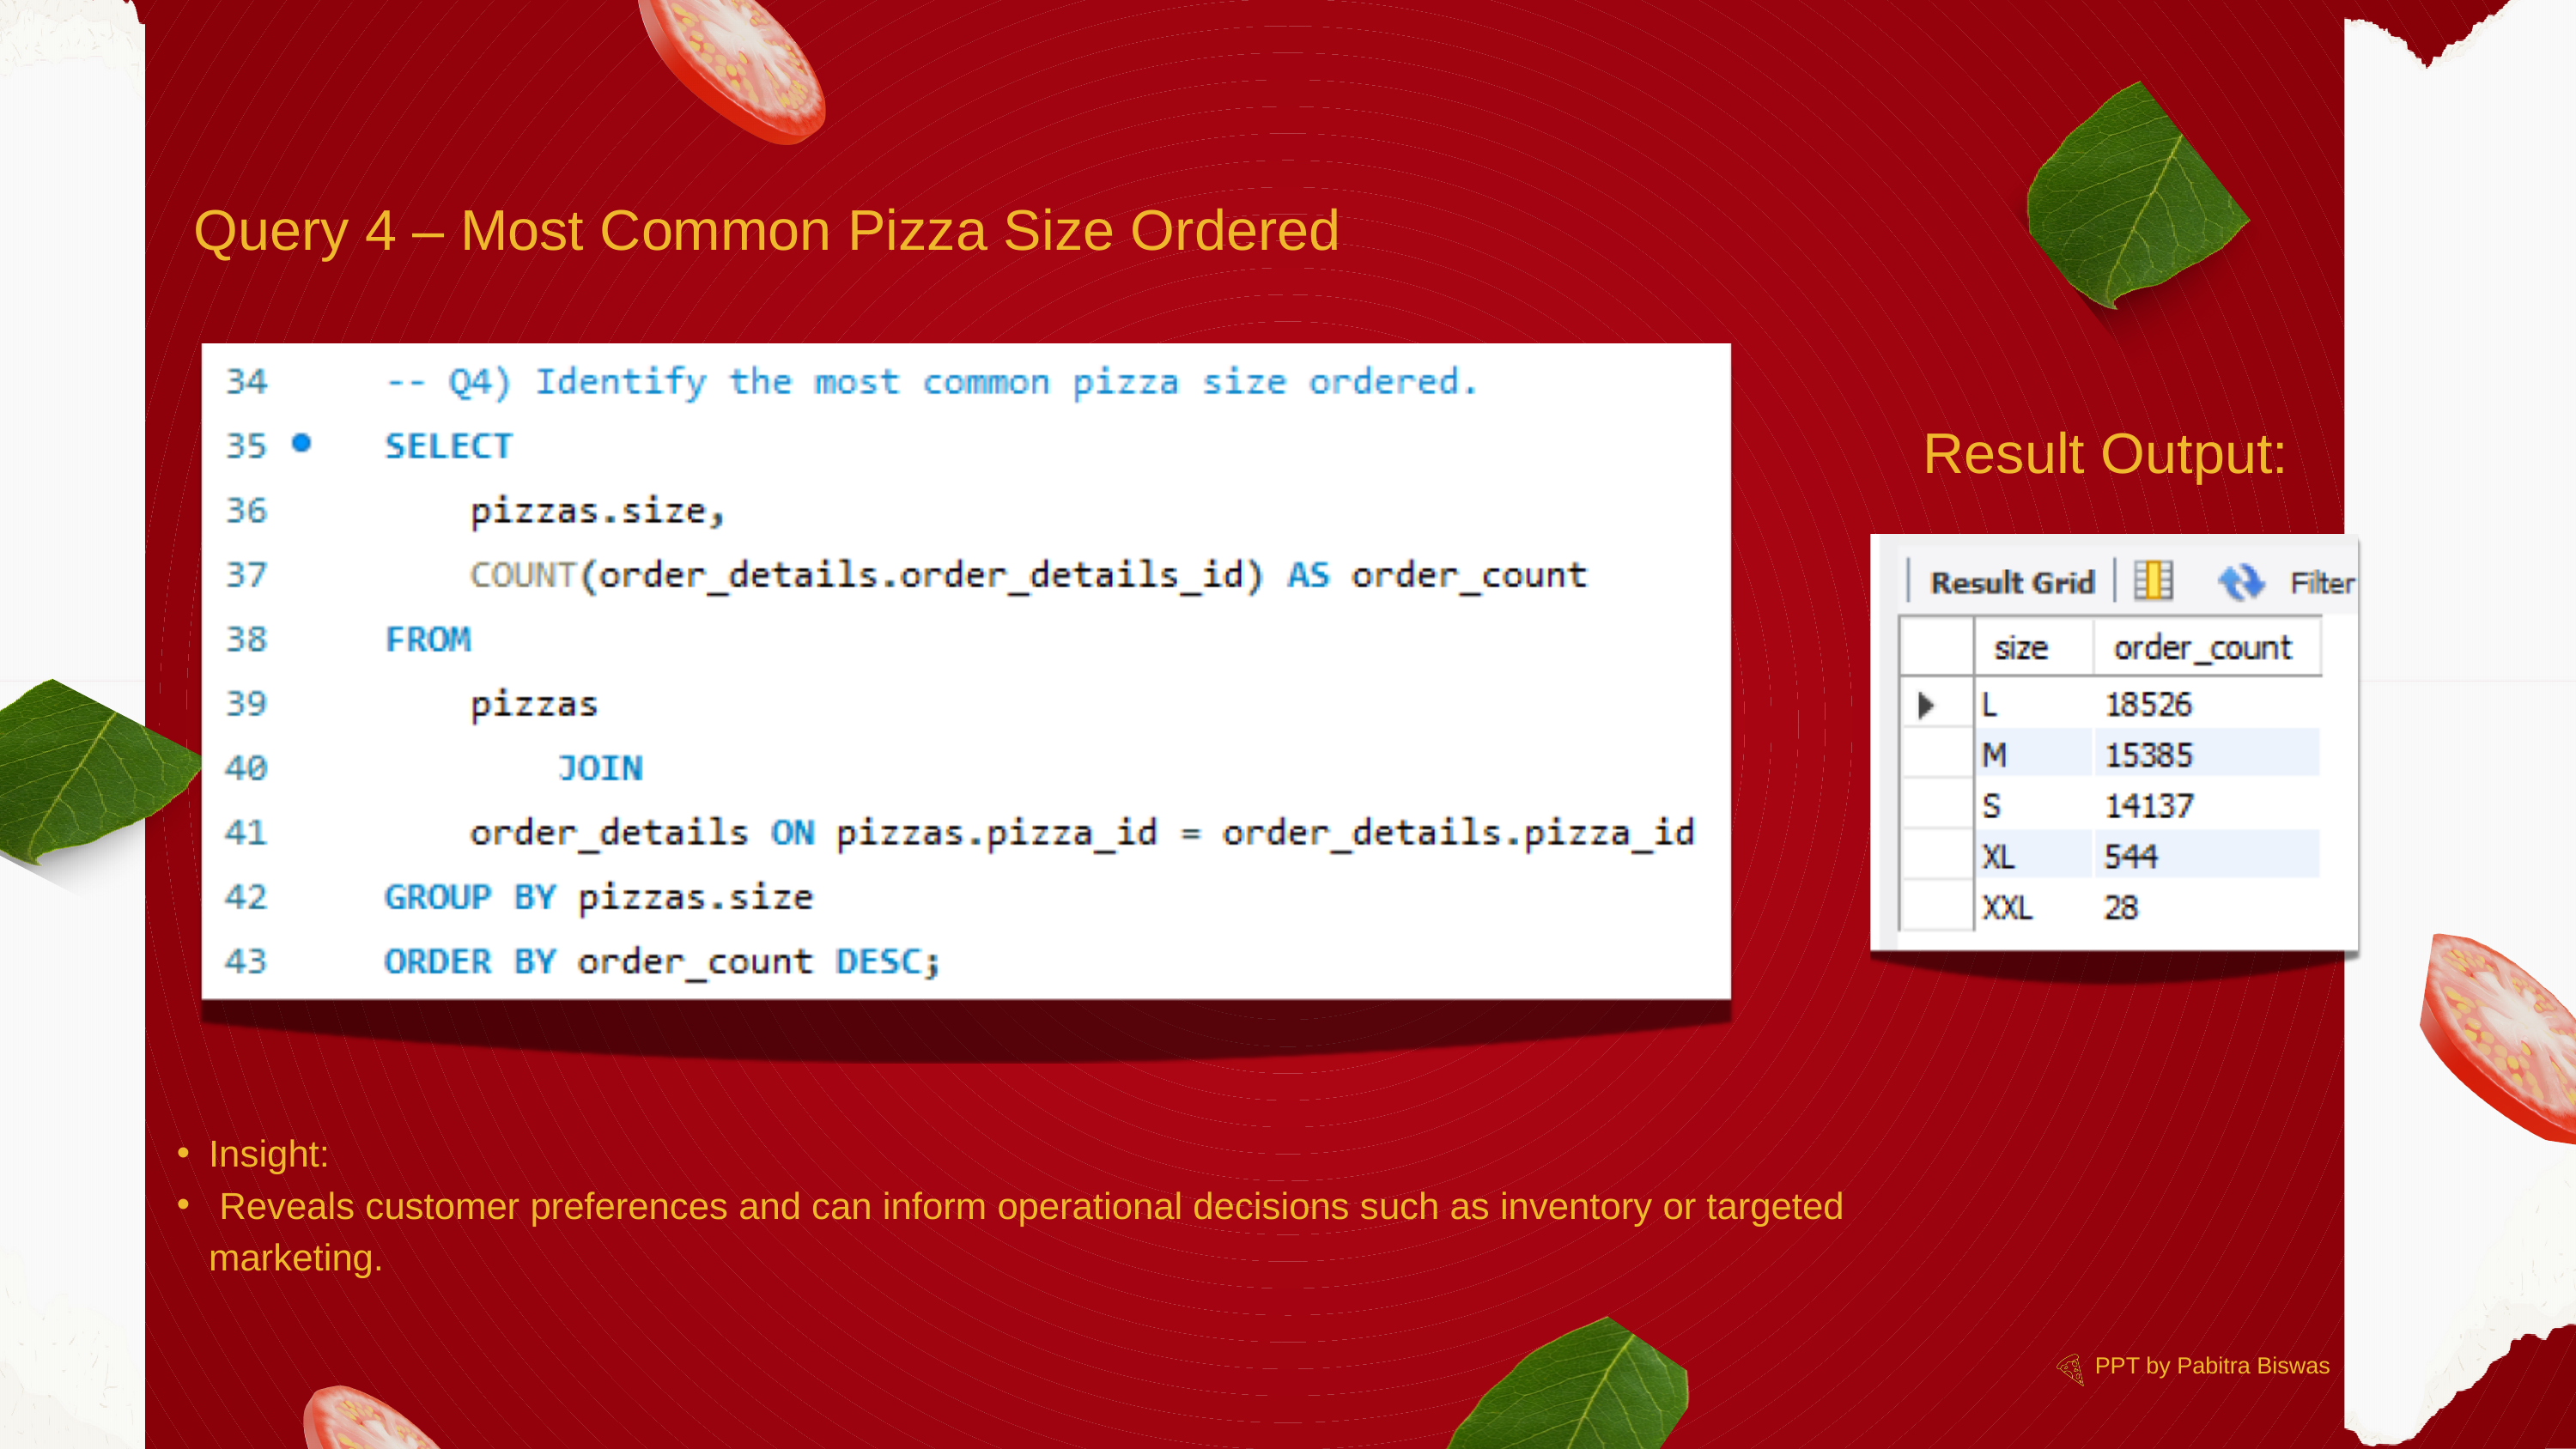

Query 4 – Most Common Pizza Size Ordered

Result Output:

Insight:
 Reveals customer preferences and can inform operational decisions such as inventory or targeted marketing.

PPT by Pabitra Biswas